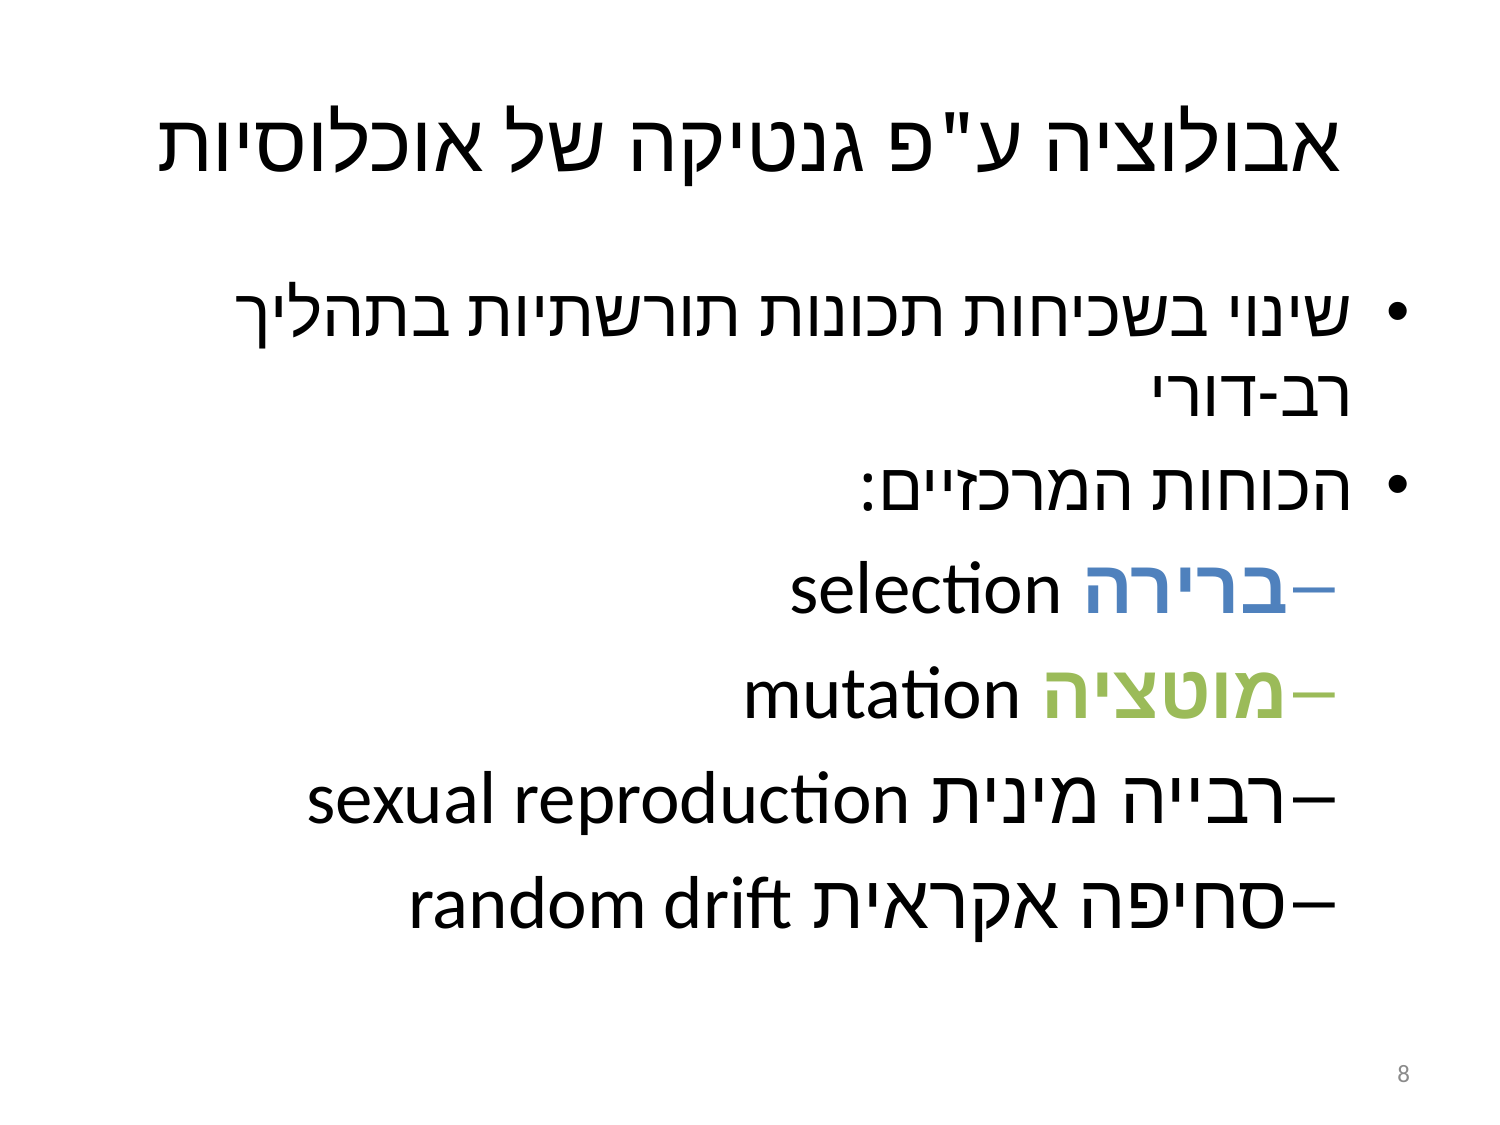

# אבולוציה ע"פ גנטיקה של אוכלוסיות
שינוי בשכיחות תכונות תורשתיות בתהליך רב-דורי
הכוחות המרכזיים:
ברירה selection
מוטציה mutation
רבייה מינית sexual reproduction
סחיפה אקראית random drift
8